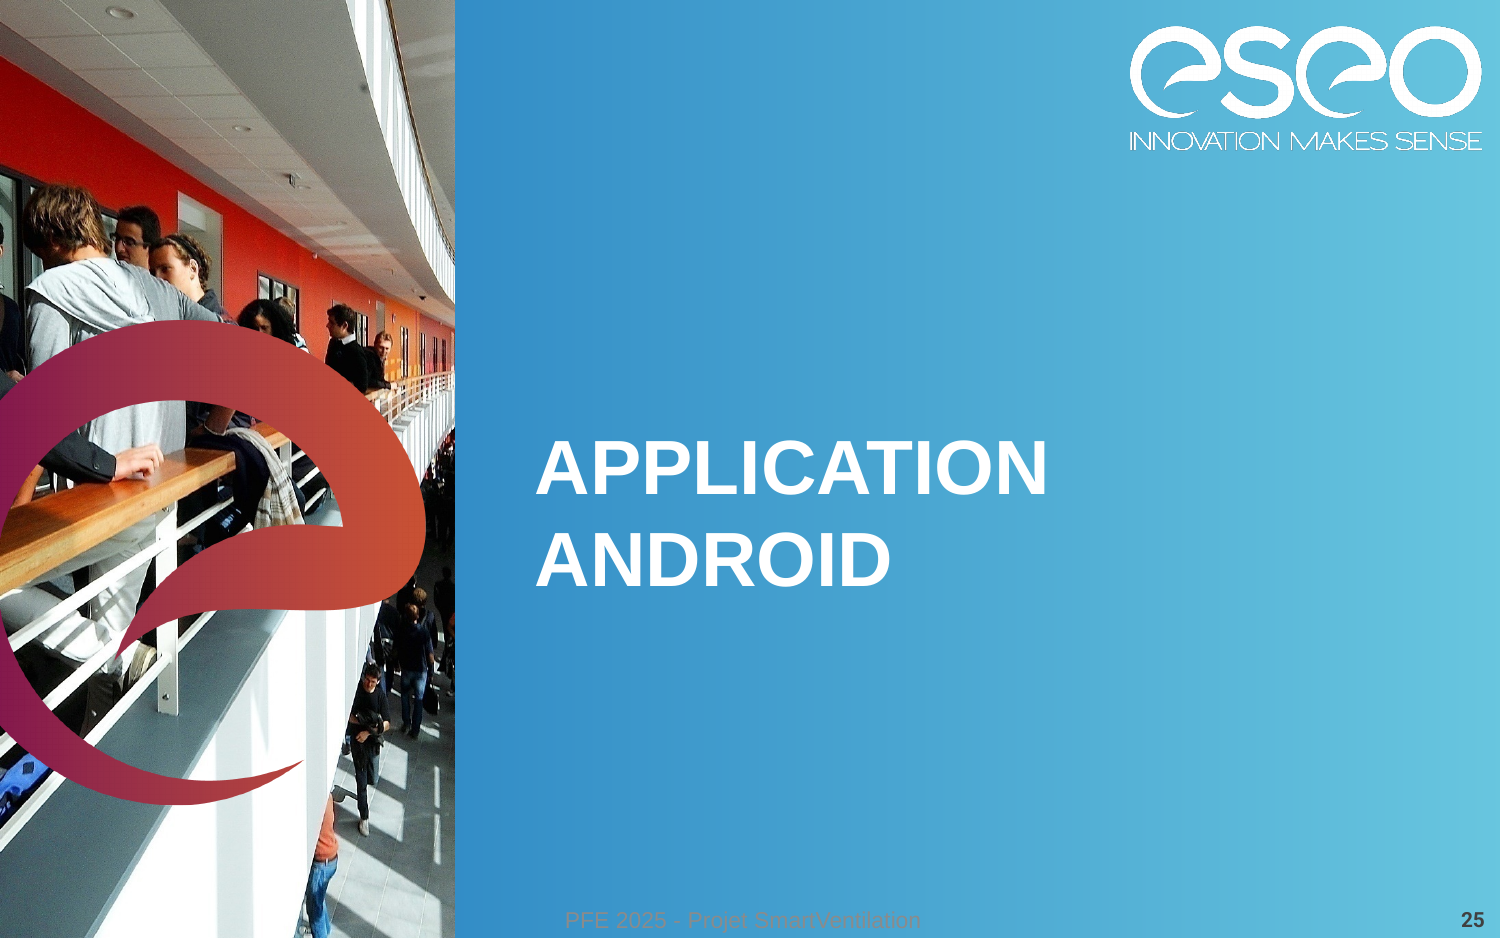

# Application Android
PFE 2025 - Projet SmartVentilation
25